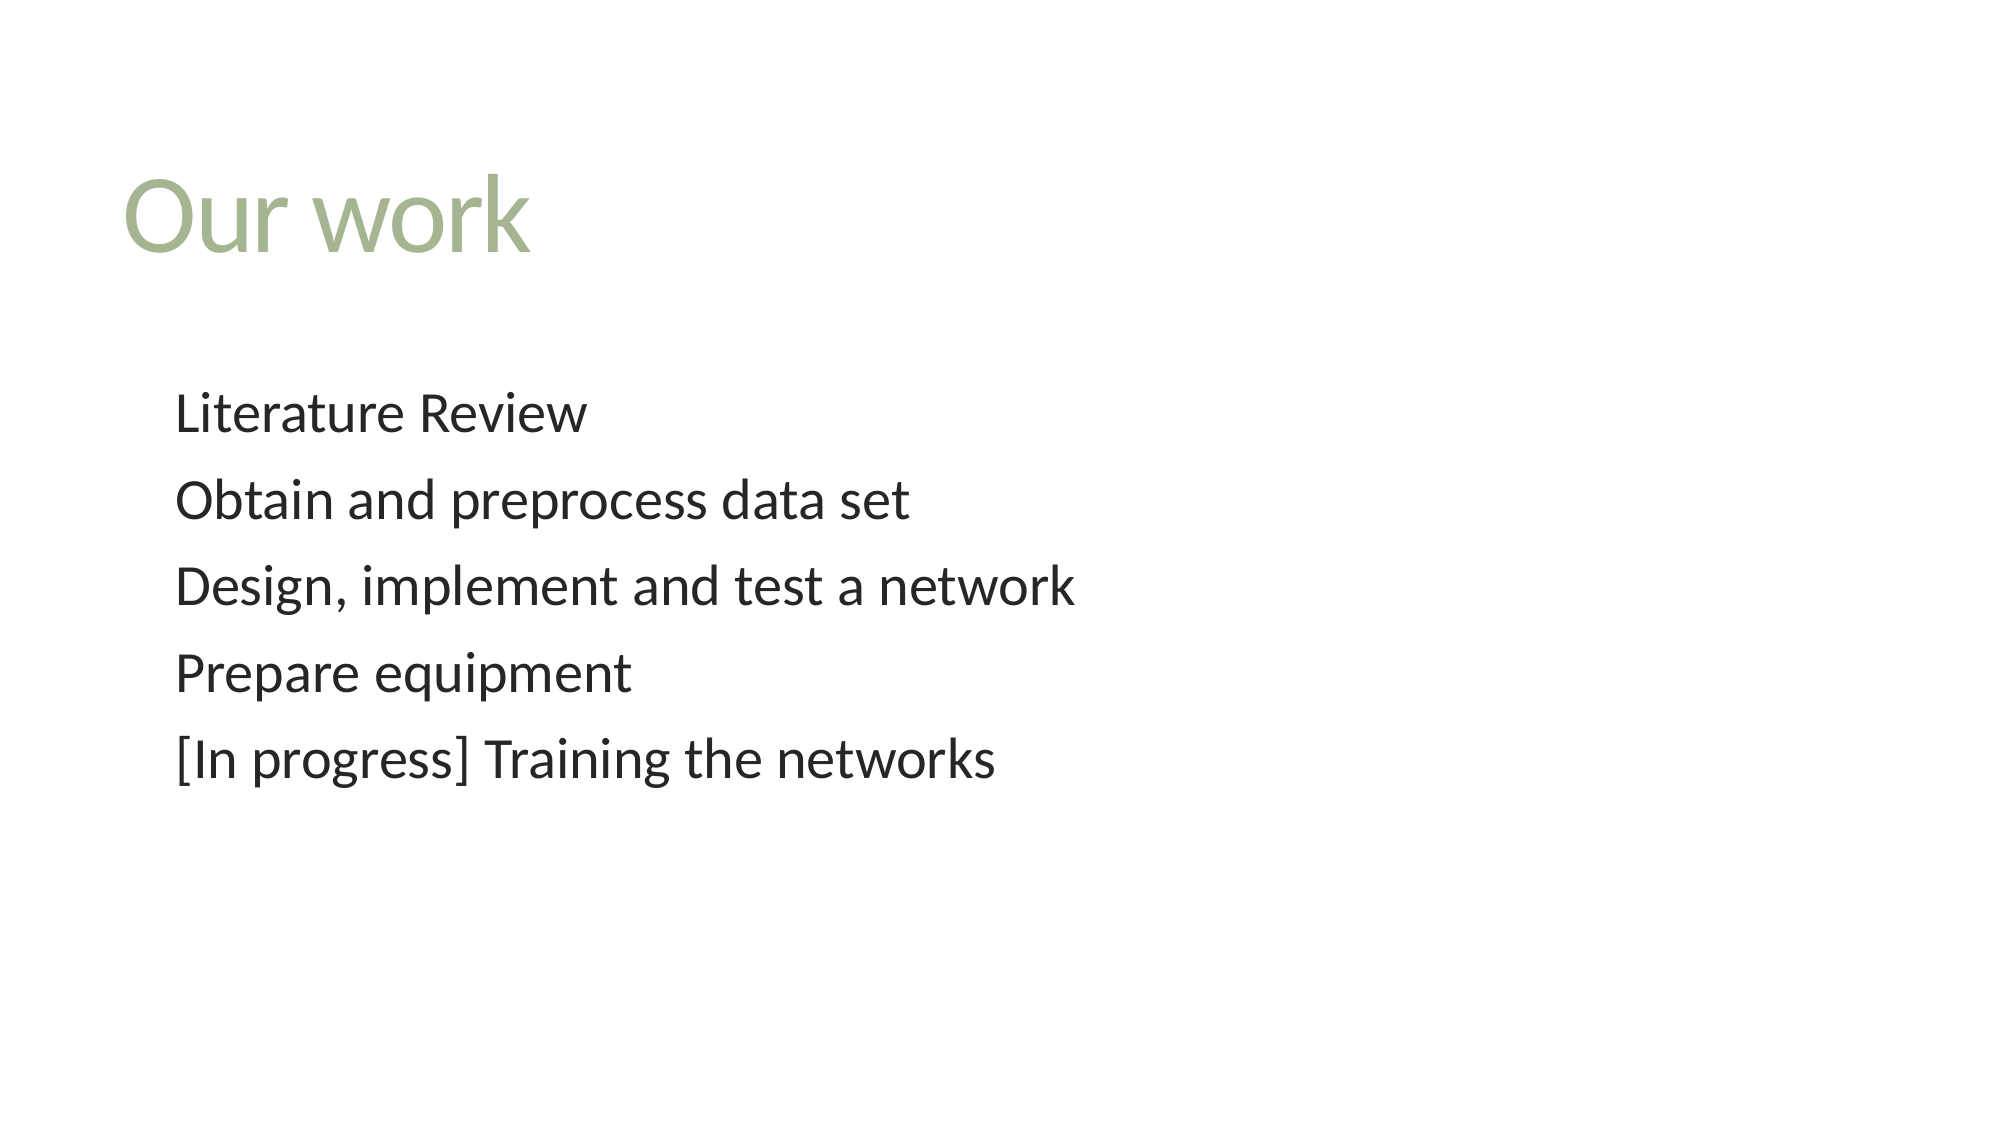

# Our work
Literature Review
Obtain and preprocess data set
Design, implement and test a network
Prepare equipment
[In progress] Training the networks